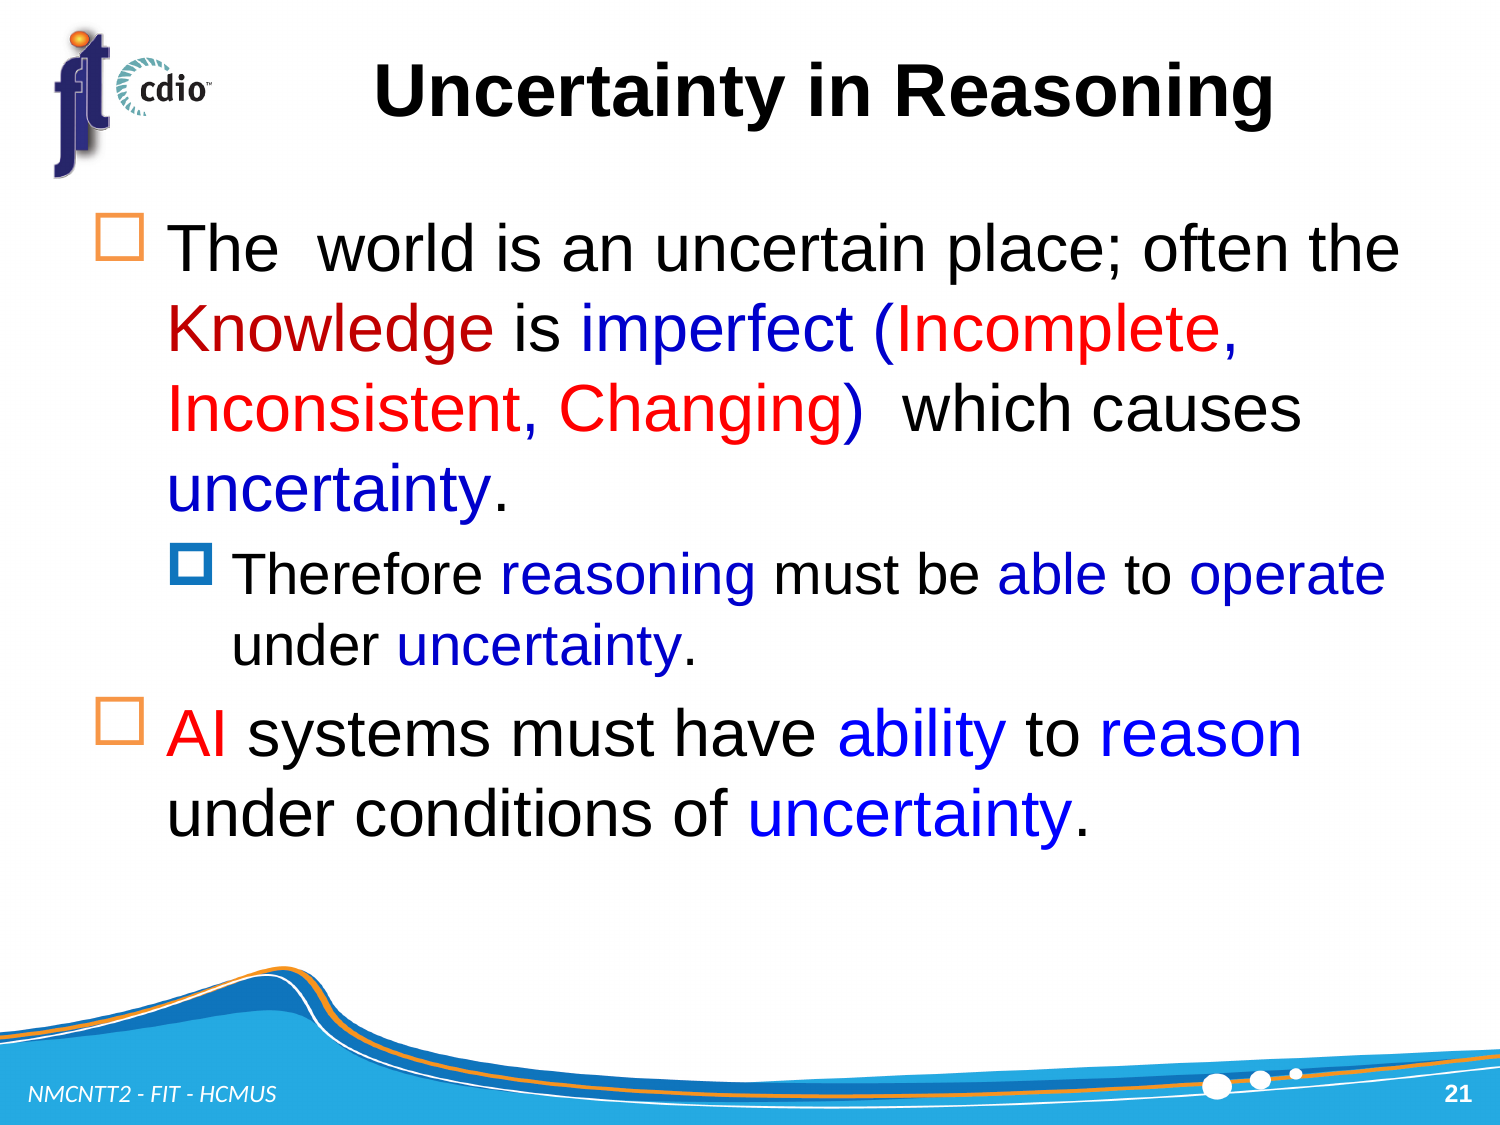

# Uncertainty in Reasoning
The  world is an uncertain place; often the Knowledge is imperfect (Incomplete, Inconsistent, Changing)  which causes uncertainty.
Therefore reasoning must be able to operate under uncertainty.
AI systems must have ability to reason under conditions of uncertainty.

NMCNTT2 - FIT - HCMUS
21